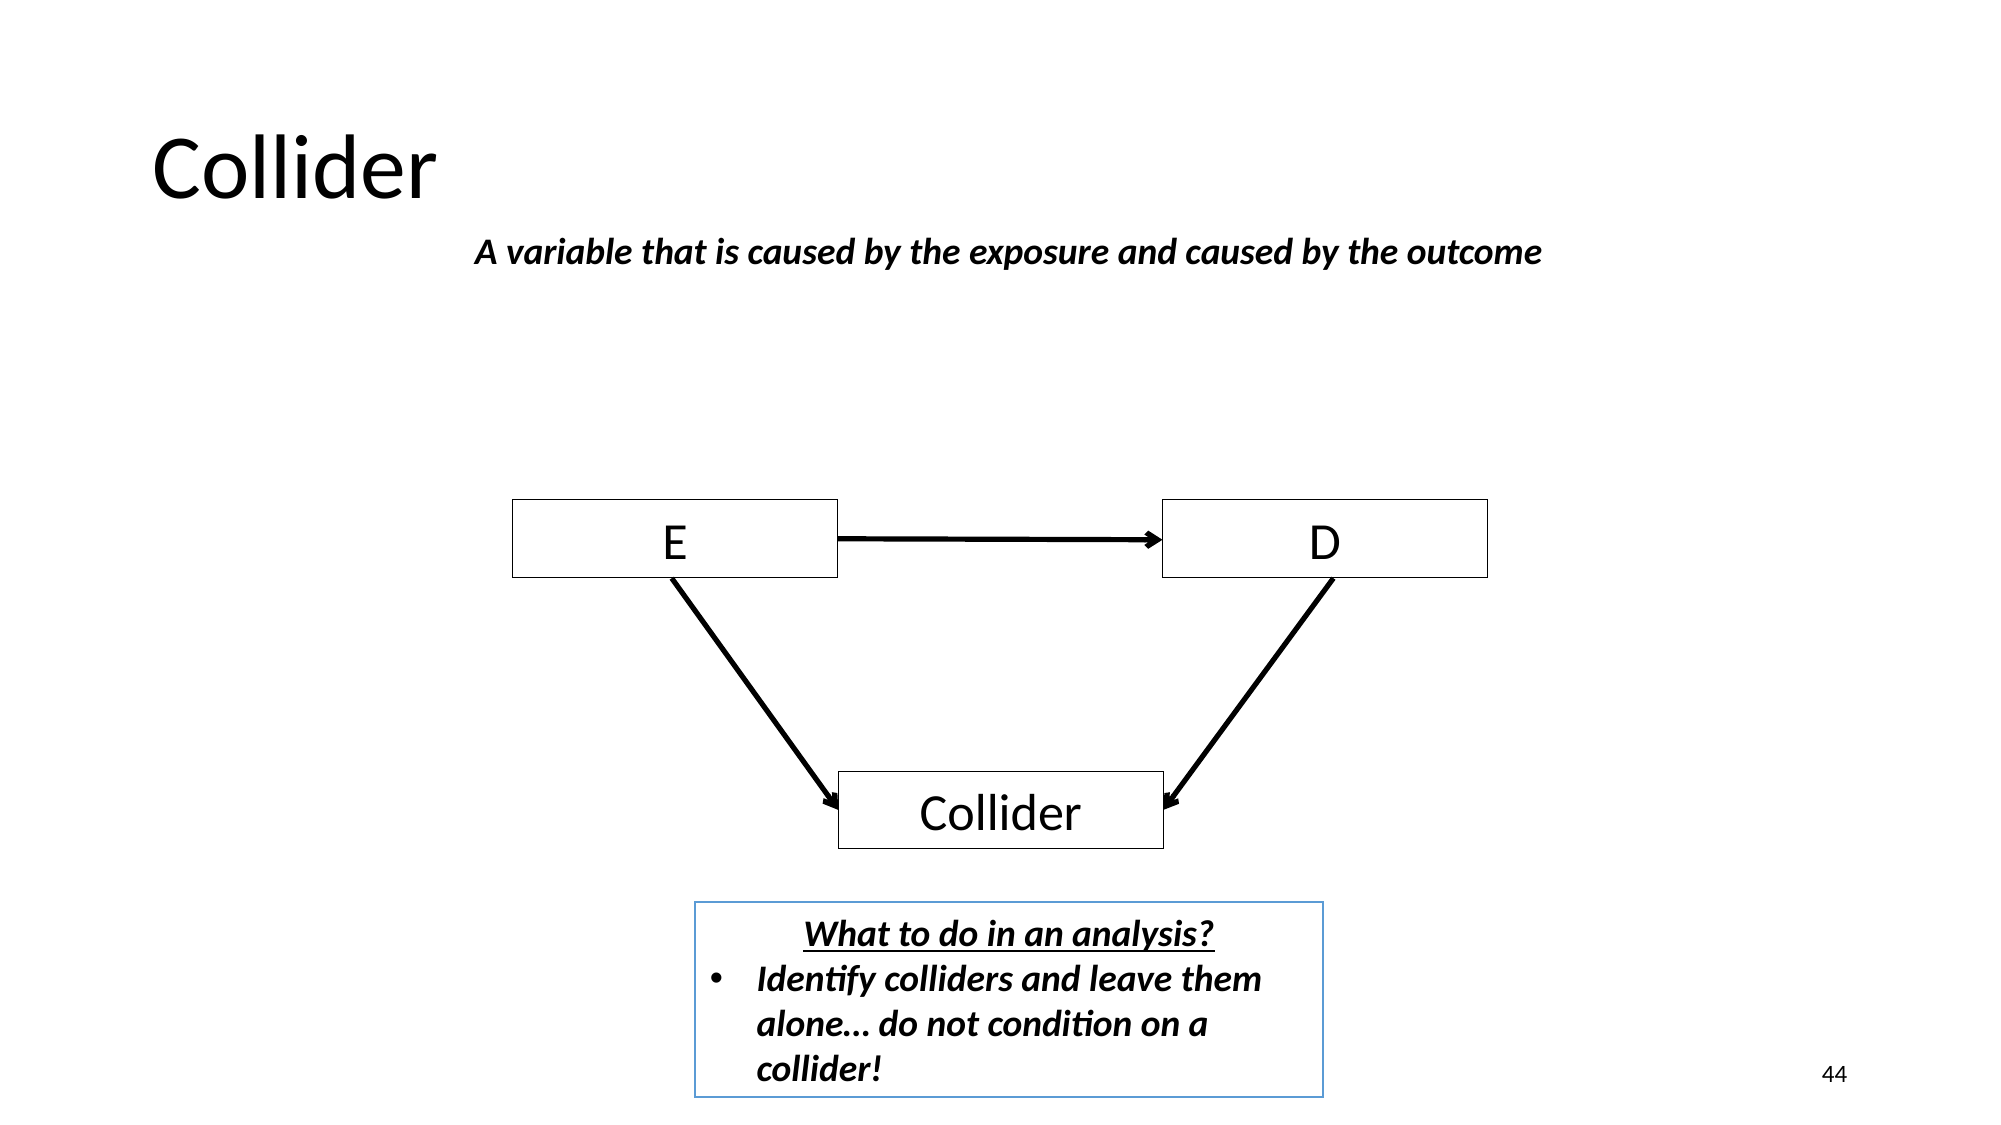

# Collider
A variable that is caused by the exposure and caused by the outcome
E
D
Collider
What to do in an analysis?
Identify colliders and leave them alone… do not condition on a collider!
44